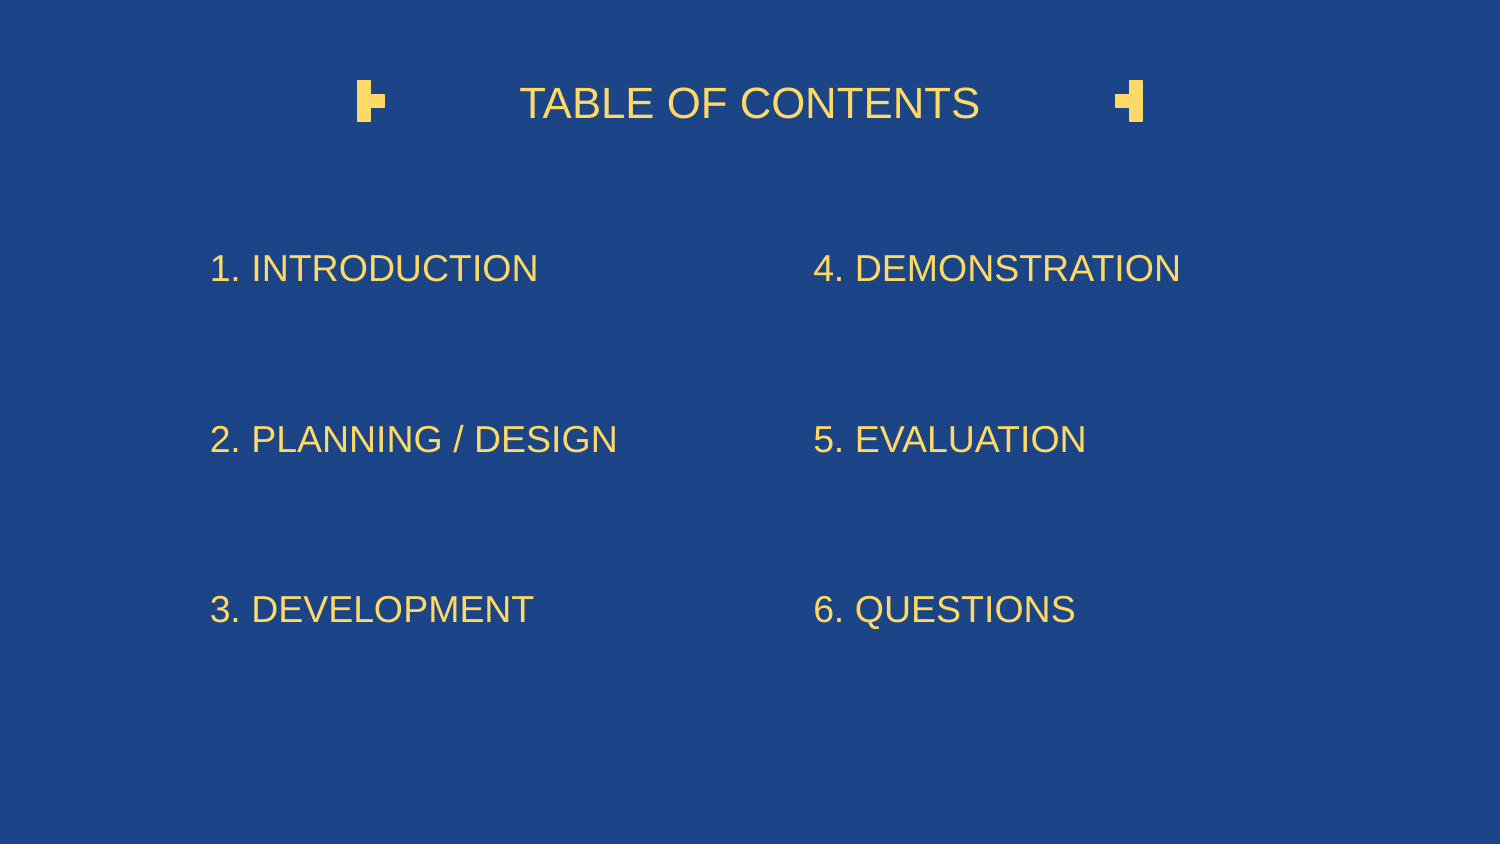

# TABLE OF CONTENTS

1. INTRODUCTION
4. DEMONSTRATION
2. PLANNING / DESIGN
5. EVALUATION
3. DEVELOPMENT
6. QUESTIONS